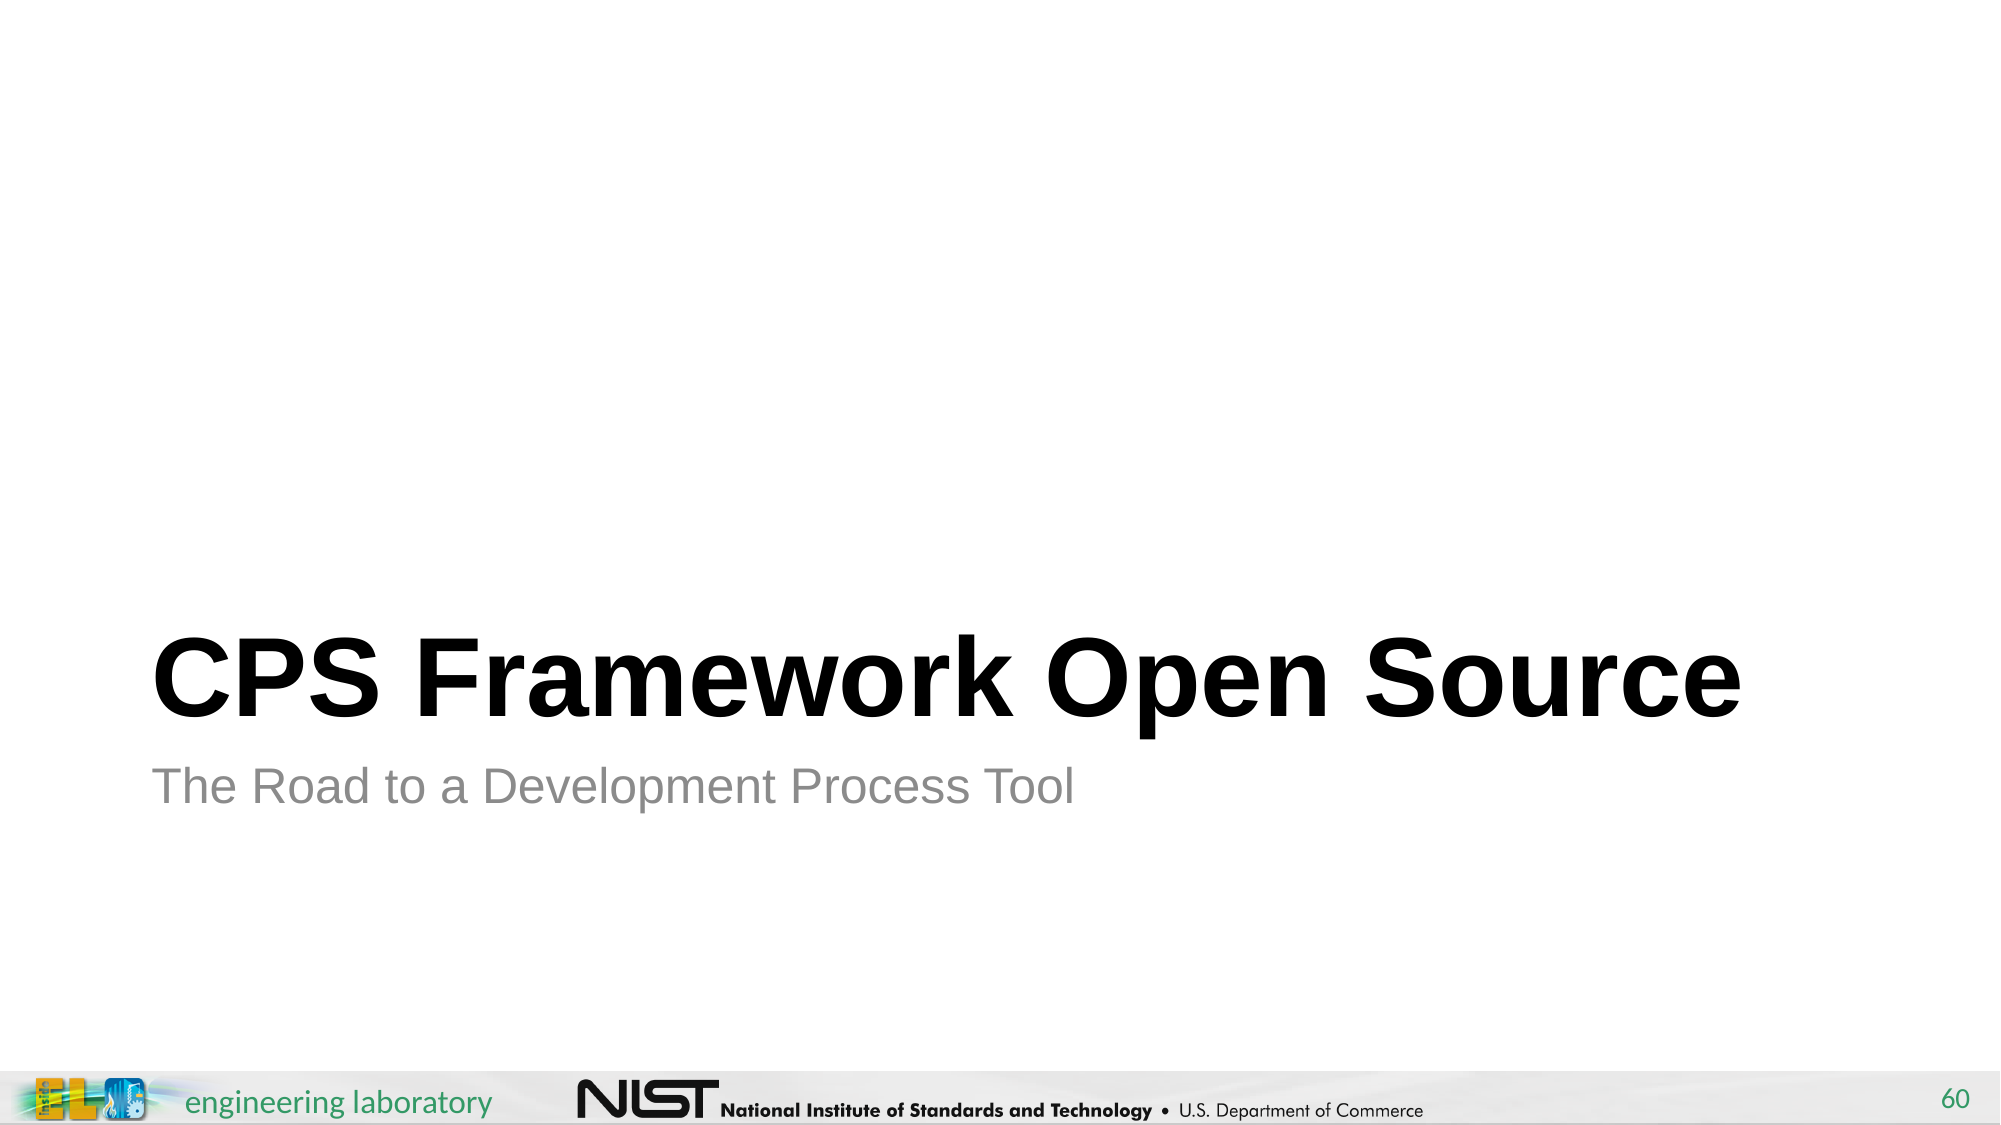

# CPS Framework Open Source
The Road to a Development Process Tool
60